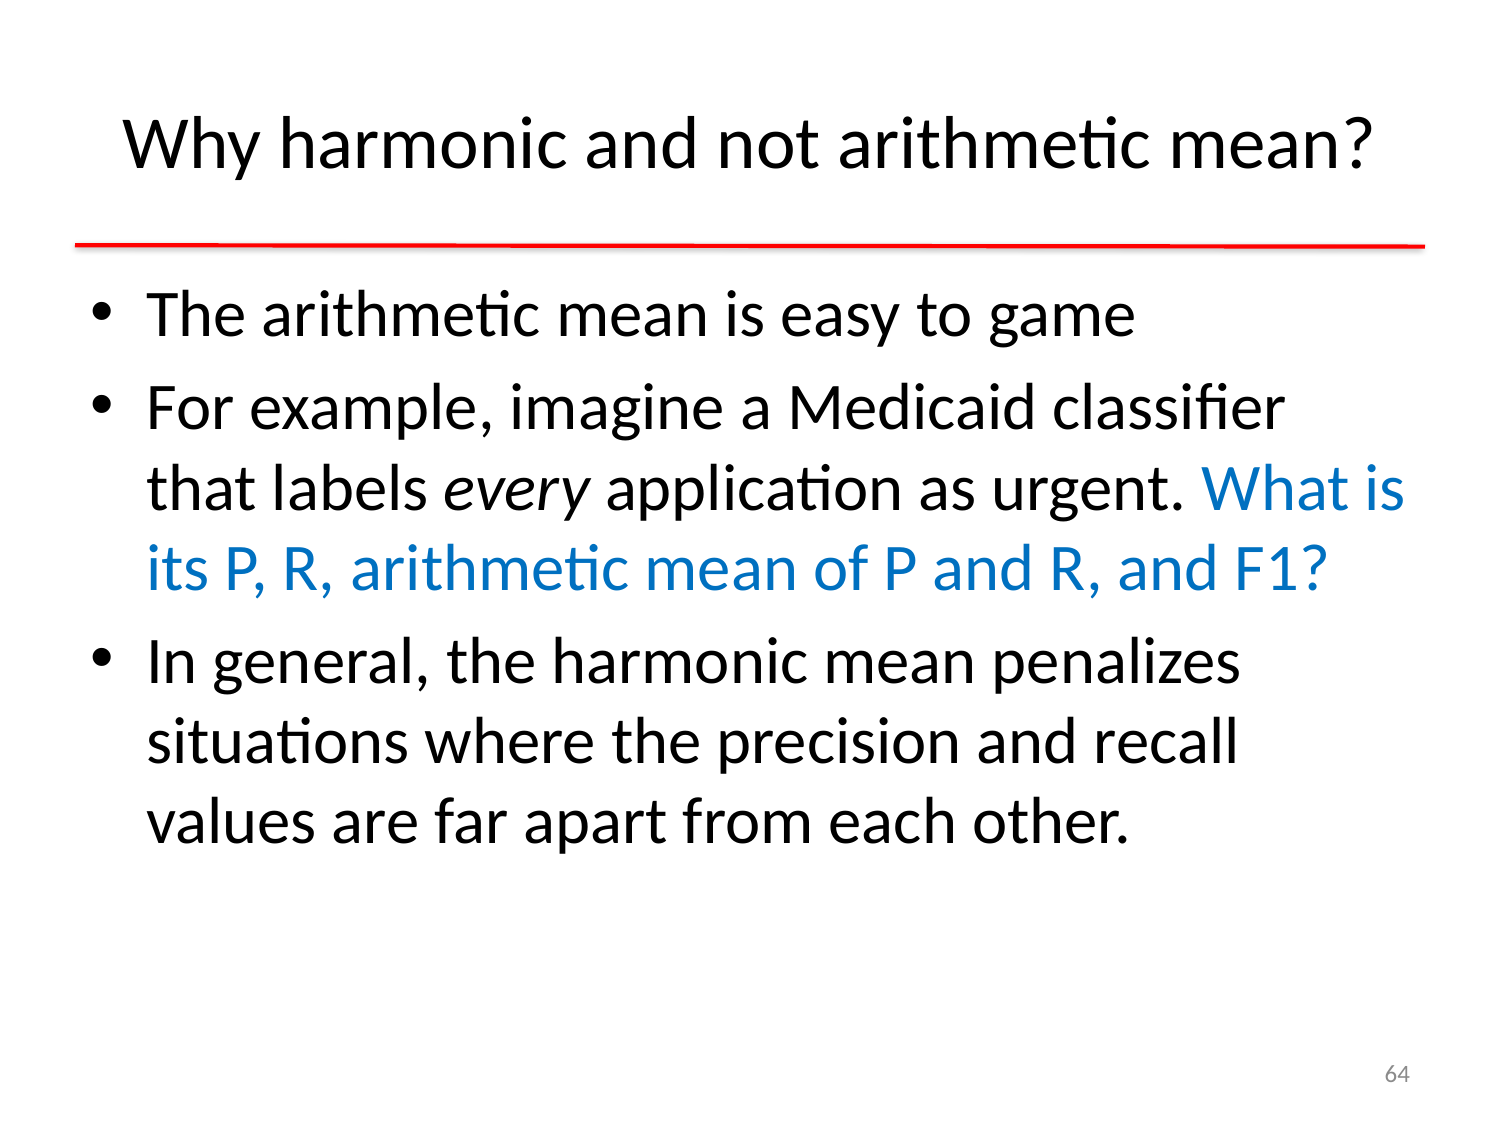

# Why harmonic and not arithmetic mean?
The arithmetic mean is easy to game
For example, imagine a Medicaid classifier that labels every application as urgent. What is its P, R, arithmetic mean of P and R, and F1?
In general, the harmonic mean penalizes situations where the precision and recall values are far apart from each other.

64